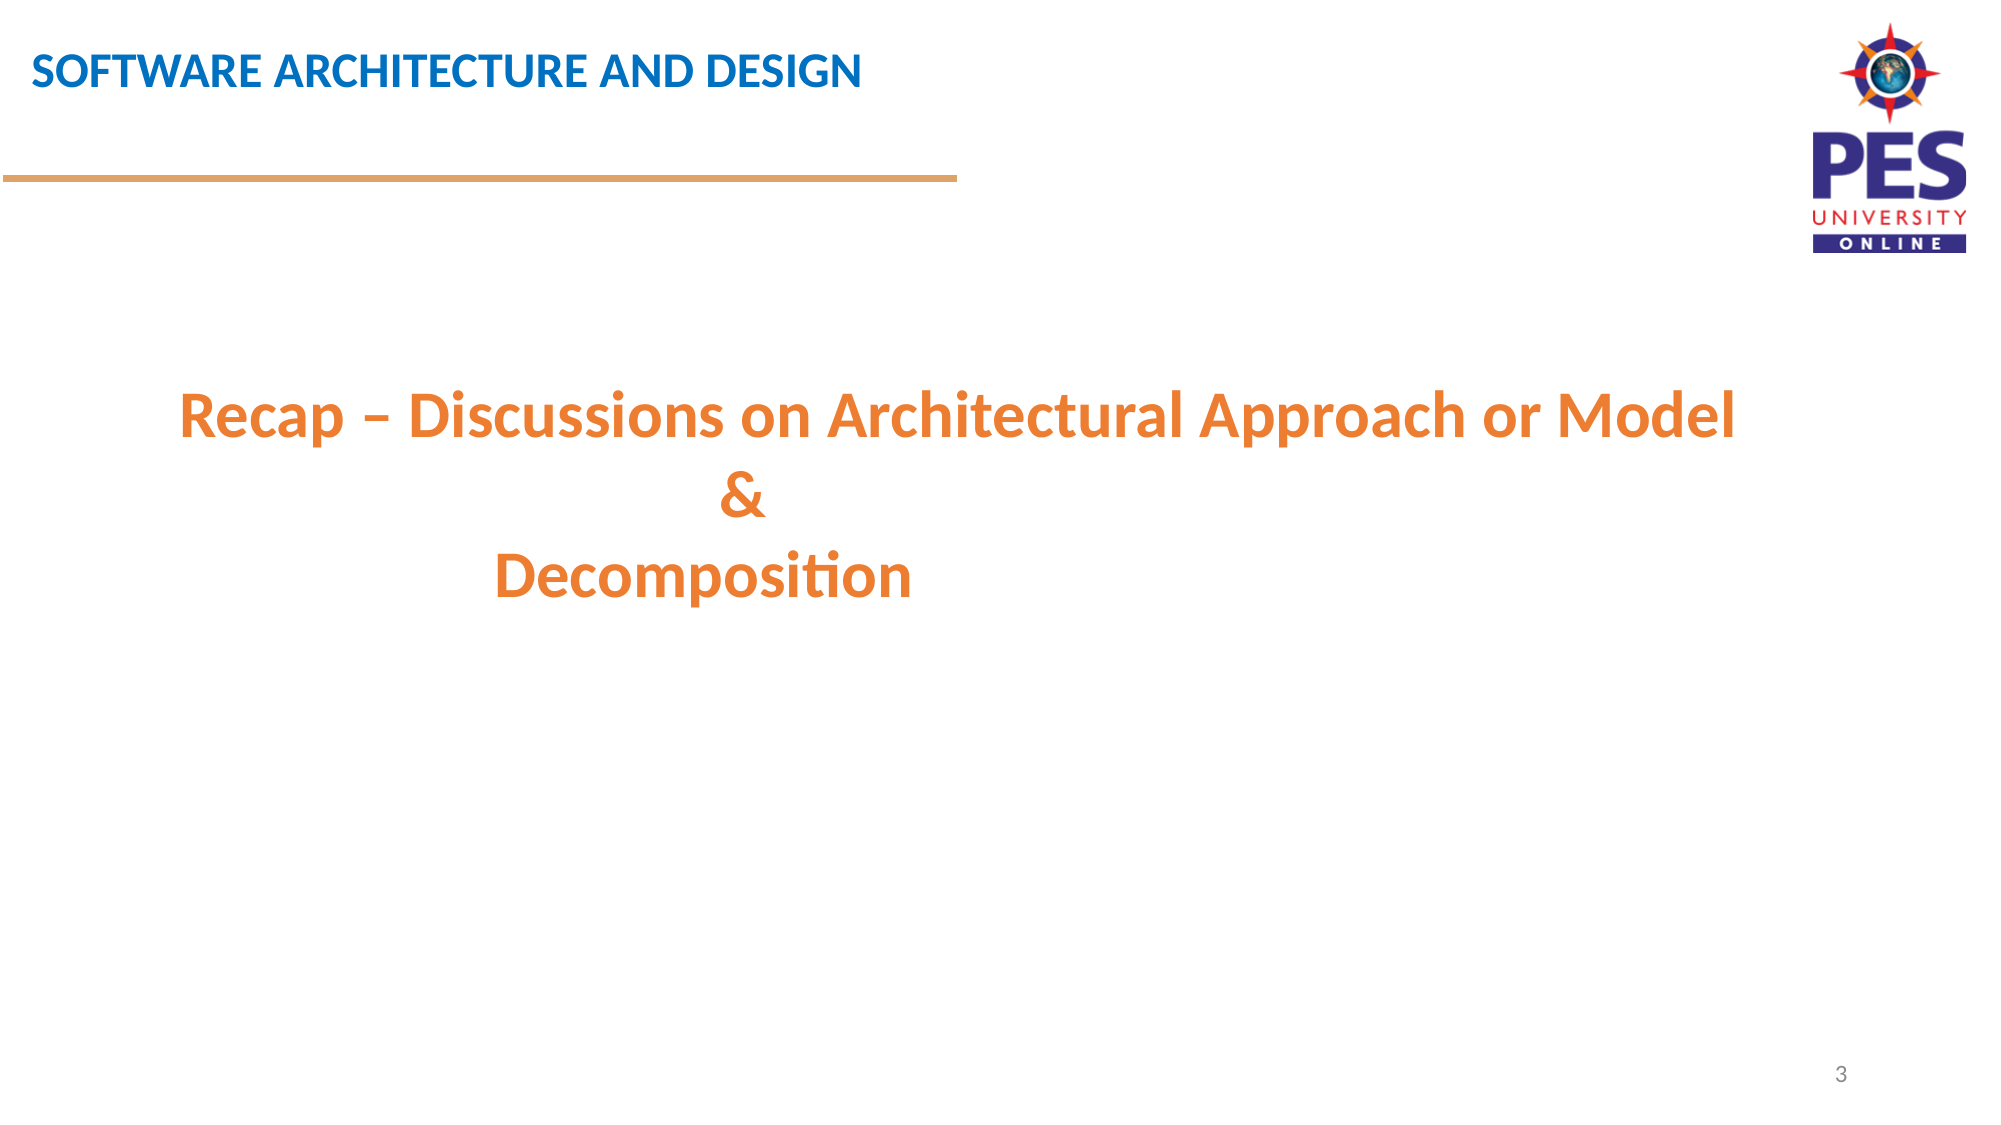

Recap – Discussions on Architectural Approach or Model
                                    &
                     Decomposition
3